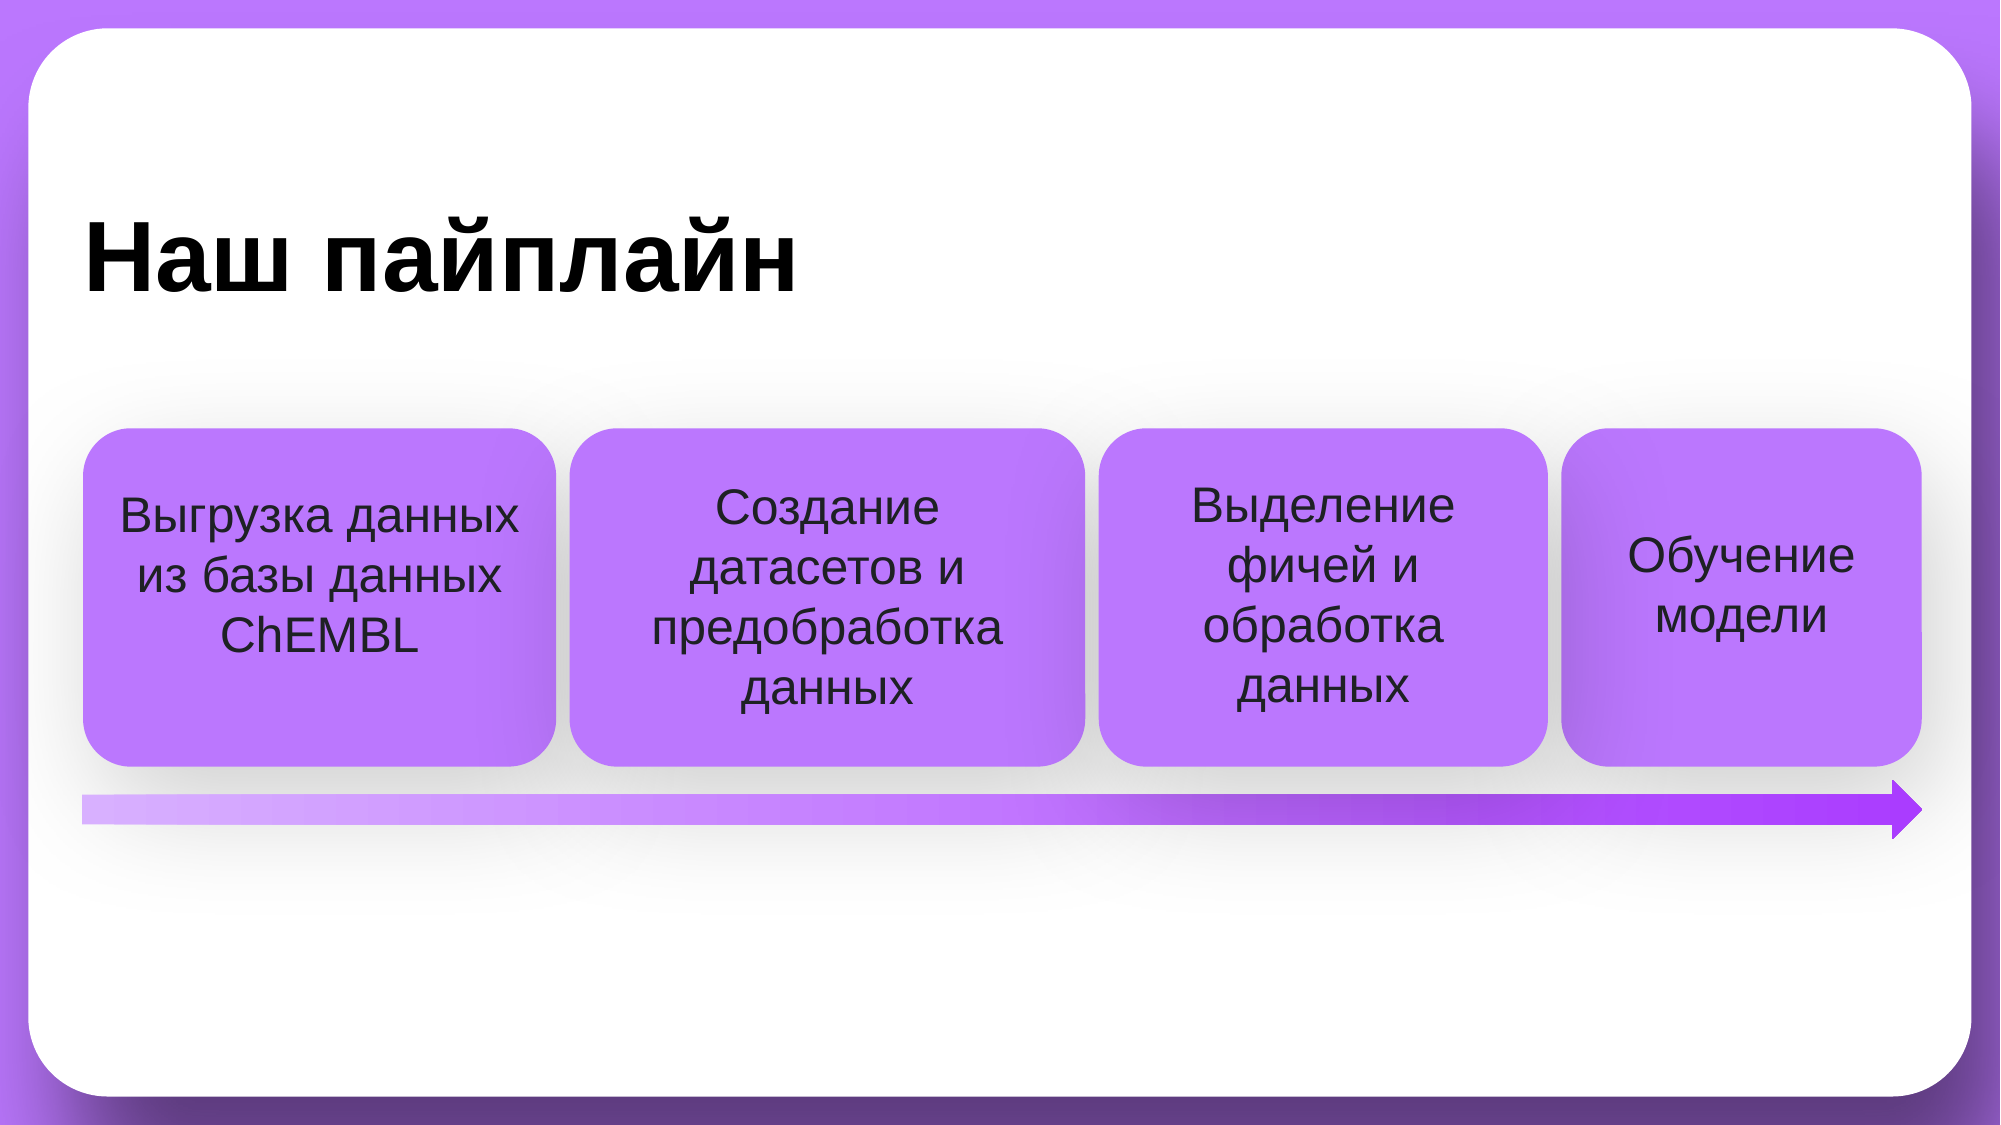

Наш пайплайн

Выгрузка данных из базы данных ChEMBL

Создание датасетов и предобработка данных

Выделение фичей и обработка данных

Обучение модели